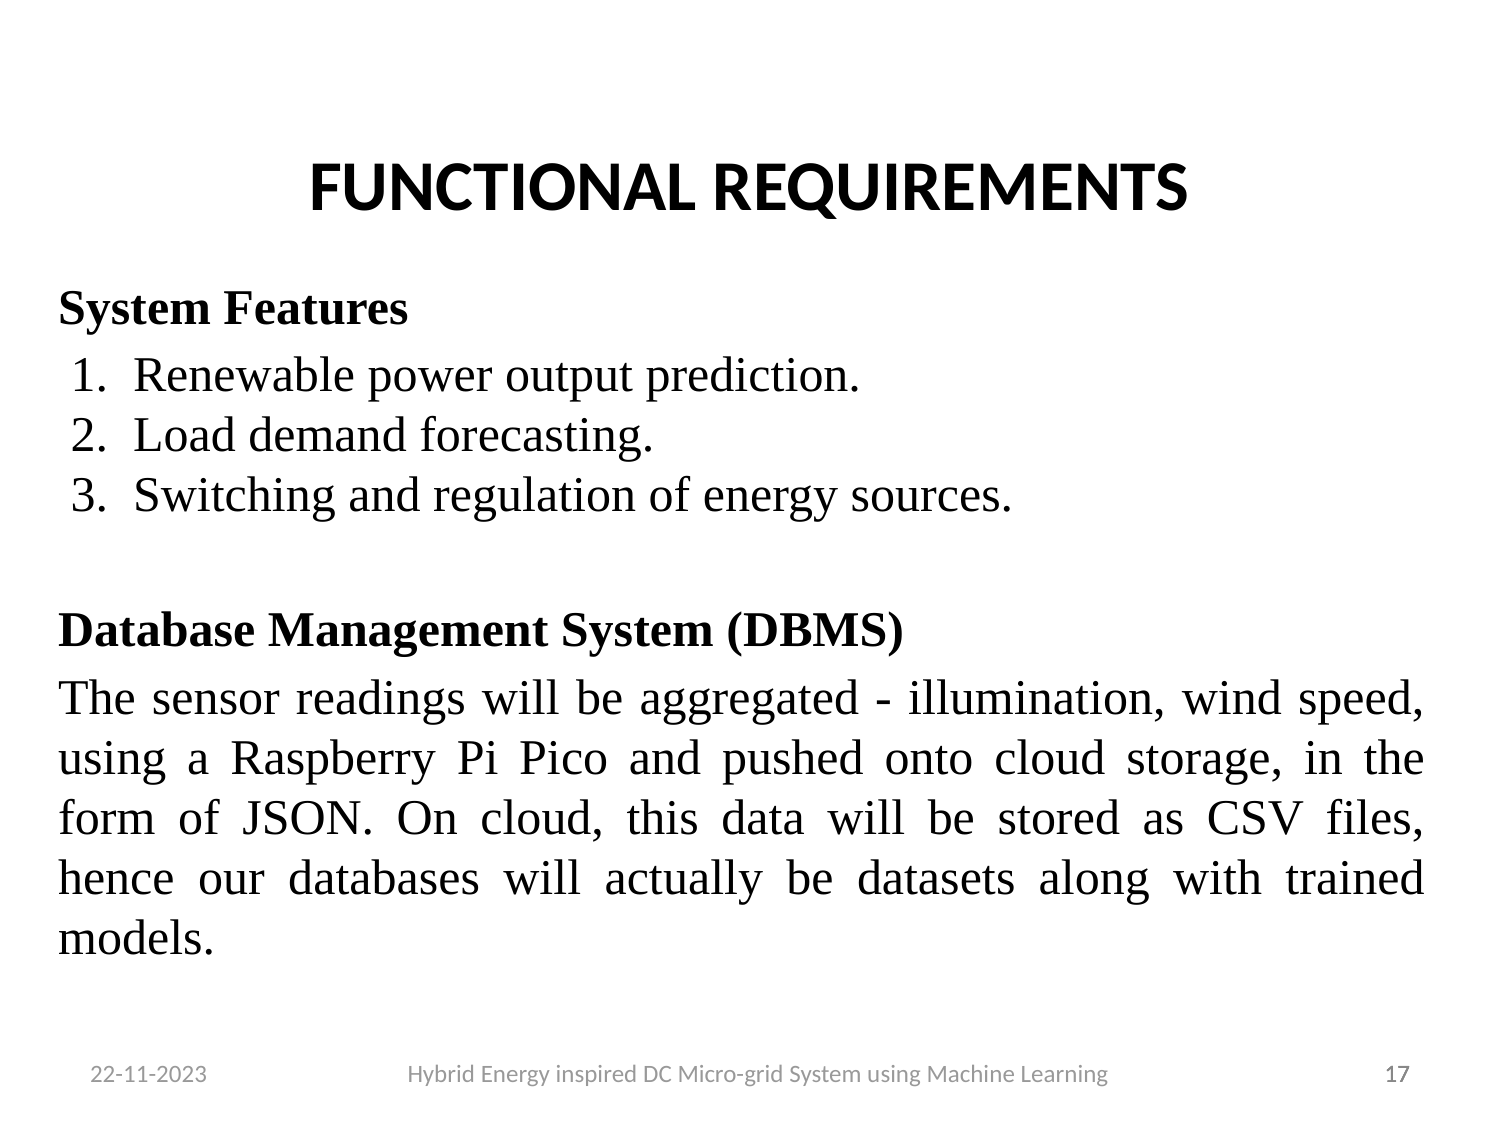

# FUNCTIONAL REQUIREMENTS

System Features
Renewable power output prediction.
Load demand forecasting.
Switching and regulation of energy sources.

Database Management System (DBMS)
The sensor readings will be aggregated - illumination, wind speed, using a Raspberry Pi Pico and pushed onto cloud storage, in the form of JSON. On cloud, this data will be stored as CSV files, hence our databases will actually be datasets along with trained models.
22-11-2023                                   Hybrid Energy inspired DC Micro-grid System using Machine Learning
17
17
17